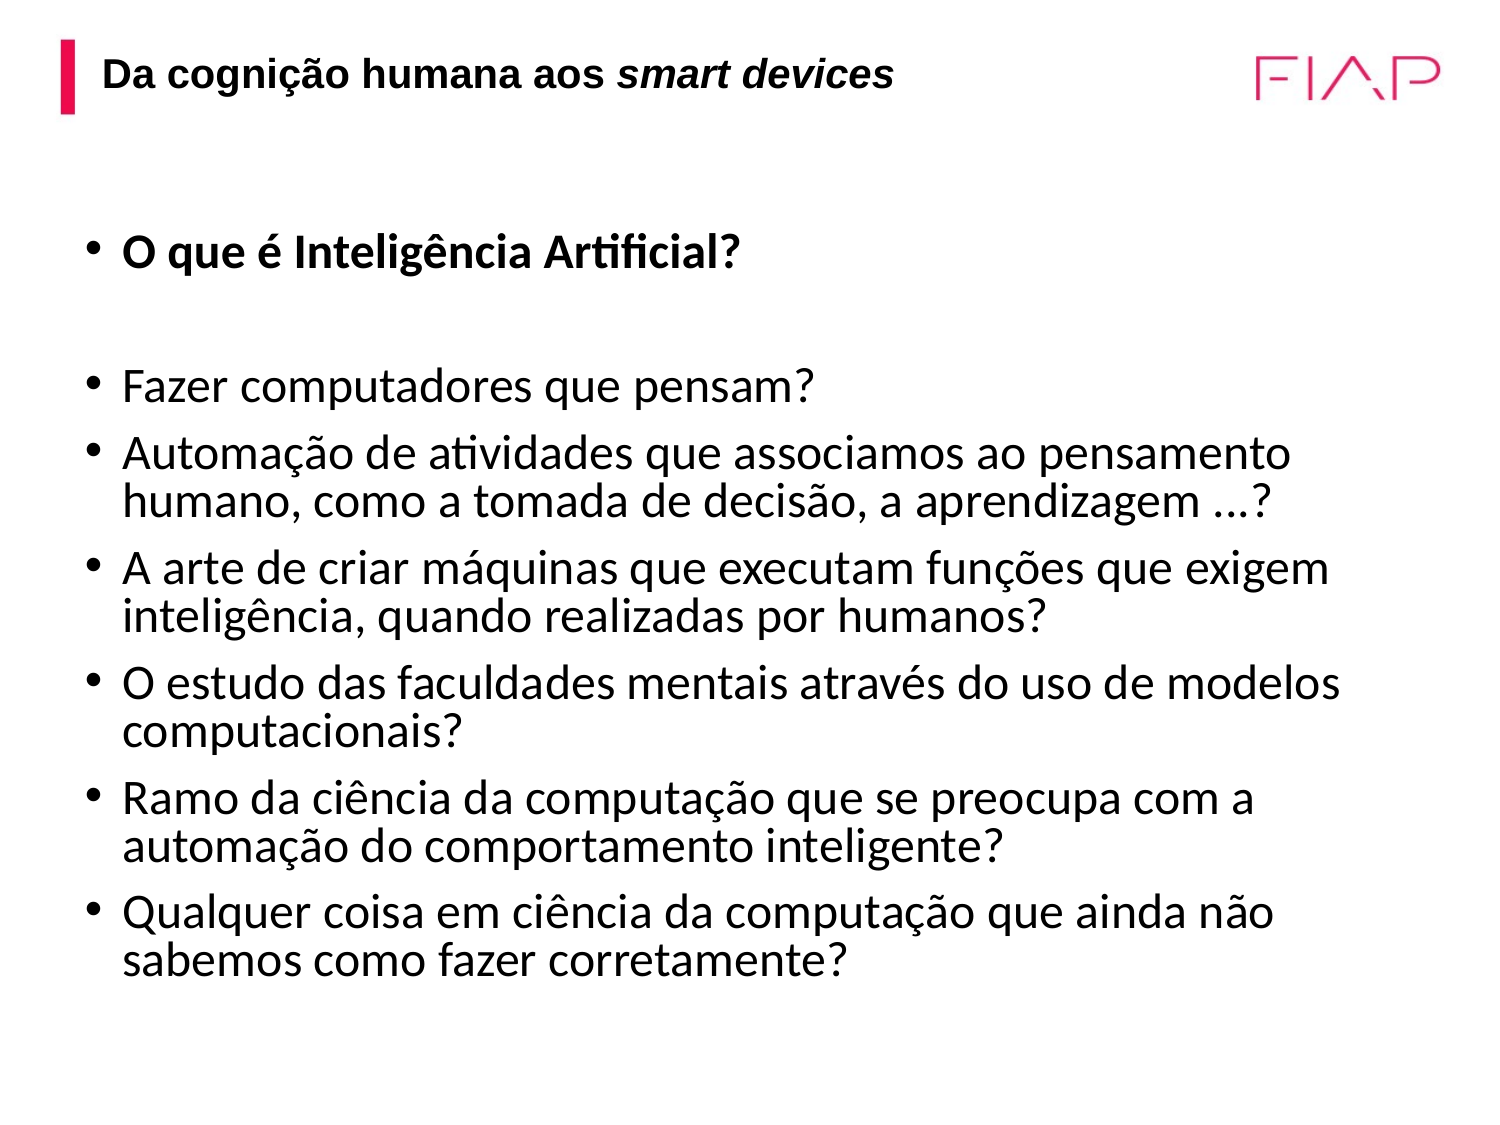

Da cognição humana aos smart devices
O que é Inteligência Artificial?

Fazer computadores que pensam?
Automação de atividades que associamos ao pensamento humano, como a tomada de decisão, a aprendizagem ...?
A arte de criar máquinas que executam funções que exigem inteligência, quando realizadas por humanos?
O estudo das faculdades mentais através do uso de modelos computacionais?
Ramo da ciência da computação que se preocupa com a automação do comportamento inteligente?
Qualquer coisa em ciência da computação que ainda não sabemos como fazer corretamente?